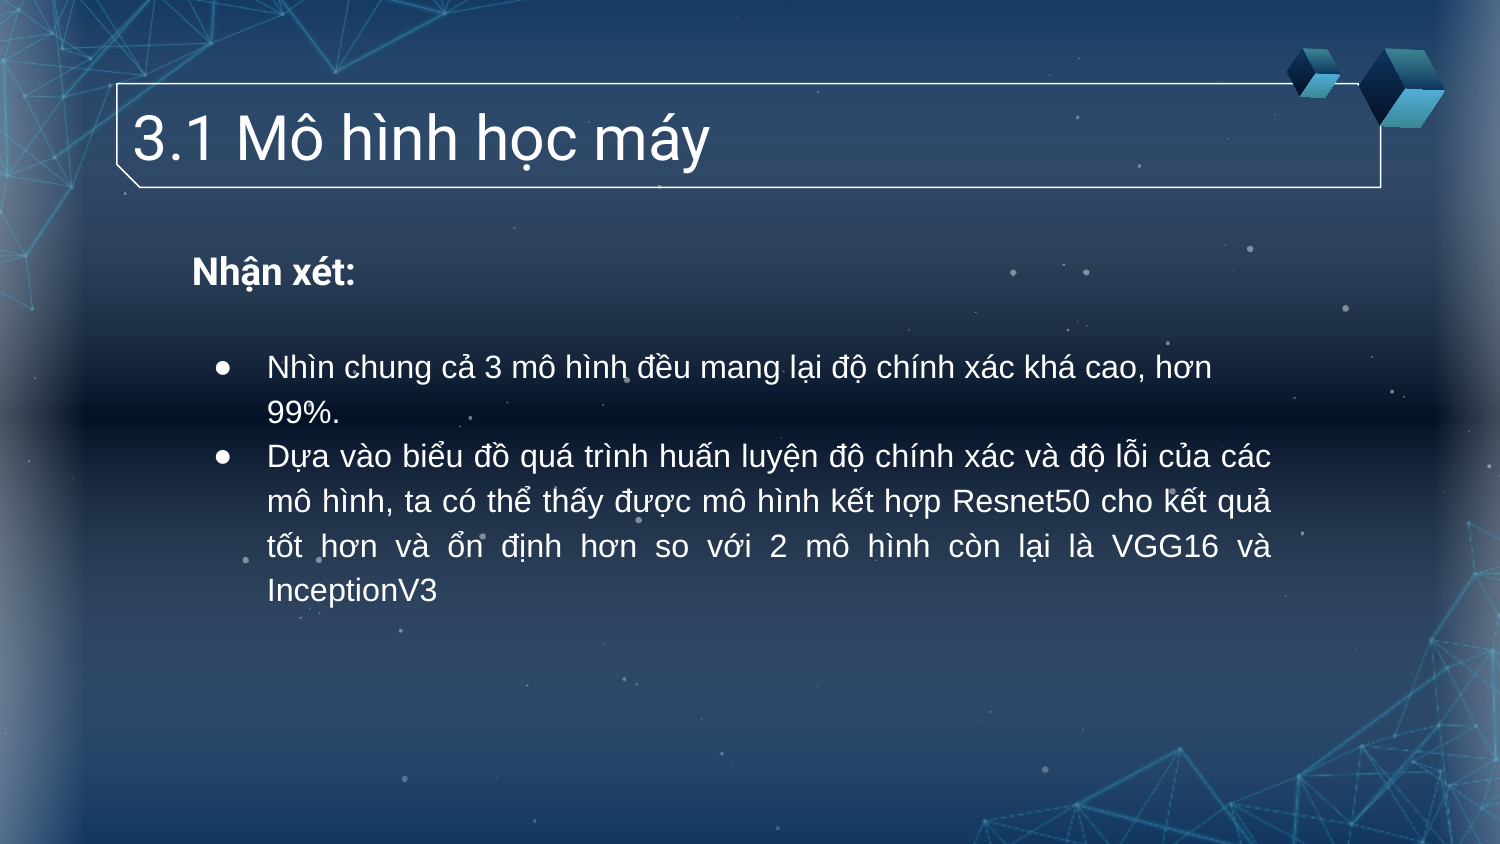

# 3.1 Mô hình học máy
Nhận xét:

Nhìn chung cả 3 mô hình đều mang lại độ chính xác khá cao, hơn 99%.
Dựa vào biểu đồ quá trình huấn luyện độ chính xác và độ lỗi của các mô hình, ta có thể thấy được mô hình kết hợp Resnet50 cho kết quả tốt hơn và ổn định hơn so với 2 mô hình còn lại là VGG16 và InceptionV3